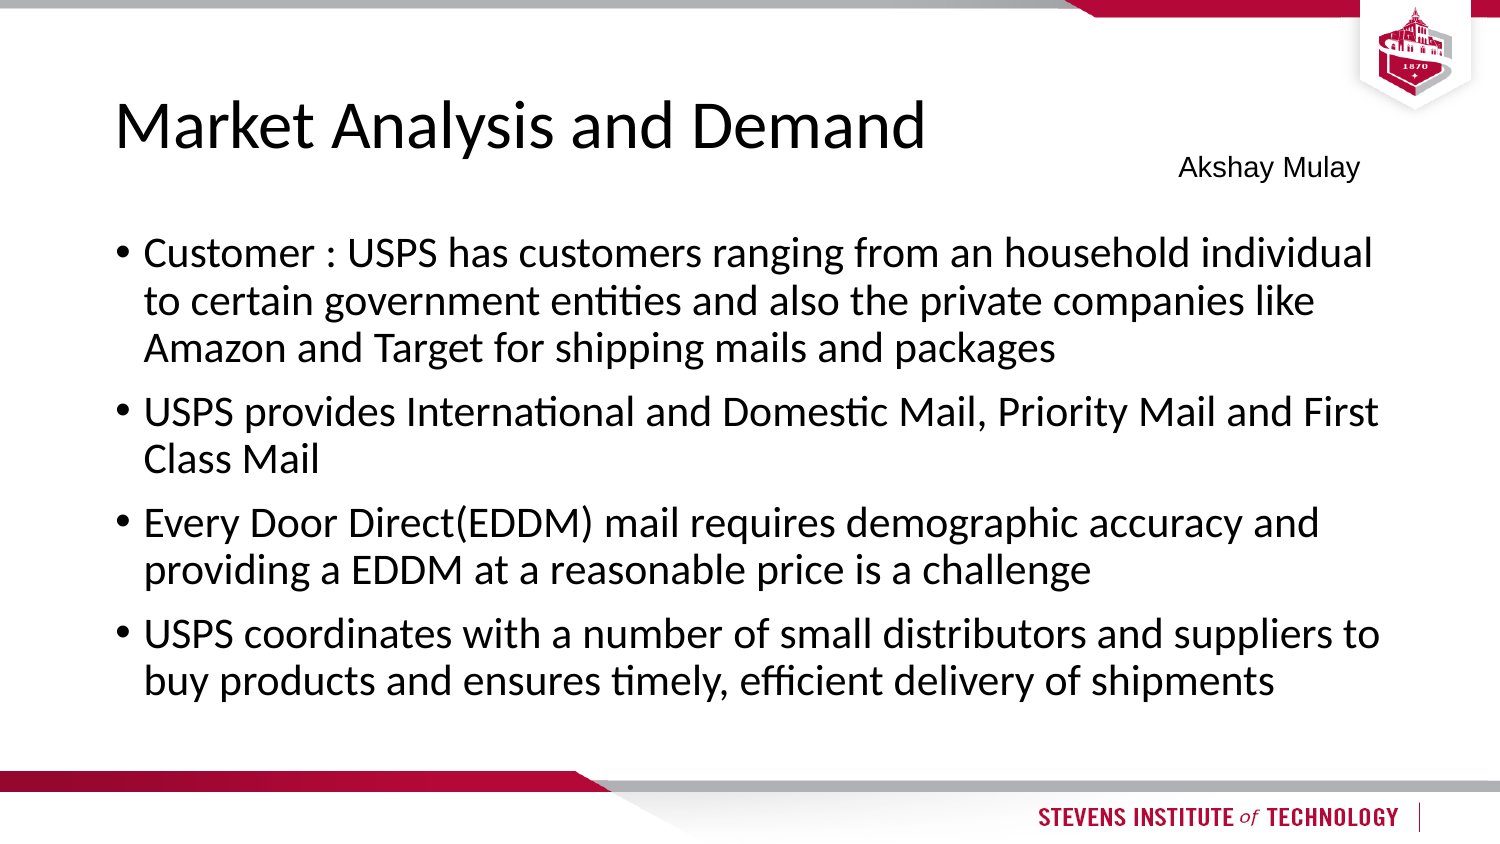

# Market Analysis and Demand
Akshay Mulay
Customer : USPS has customers ranging from an household individual to certain government entities and also the private companies like Amazon and Target for shipping mails and packages
USPS provides International and Domestic Mail, Priority Mail and First Class Mail
Every Door Direct(EDDM) mail requires demographic accuracy and providing a EDDM at a reasonable price is a challenge
USPS coordinates with a number of small distributors and suppliers to buy products and ensures timely, efficient delivery of shipments